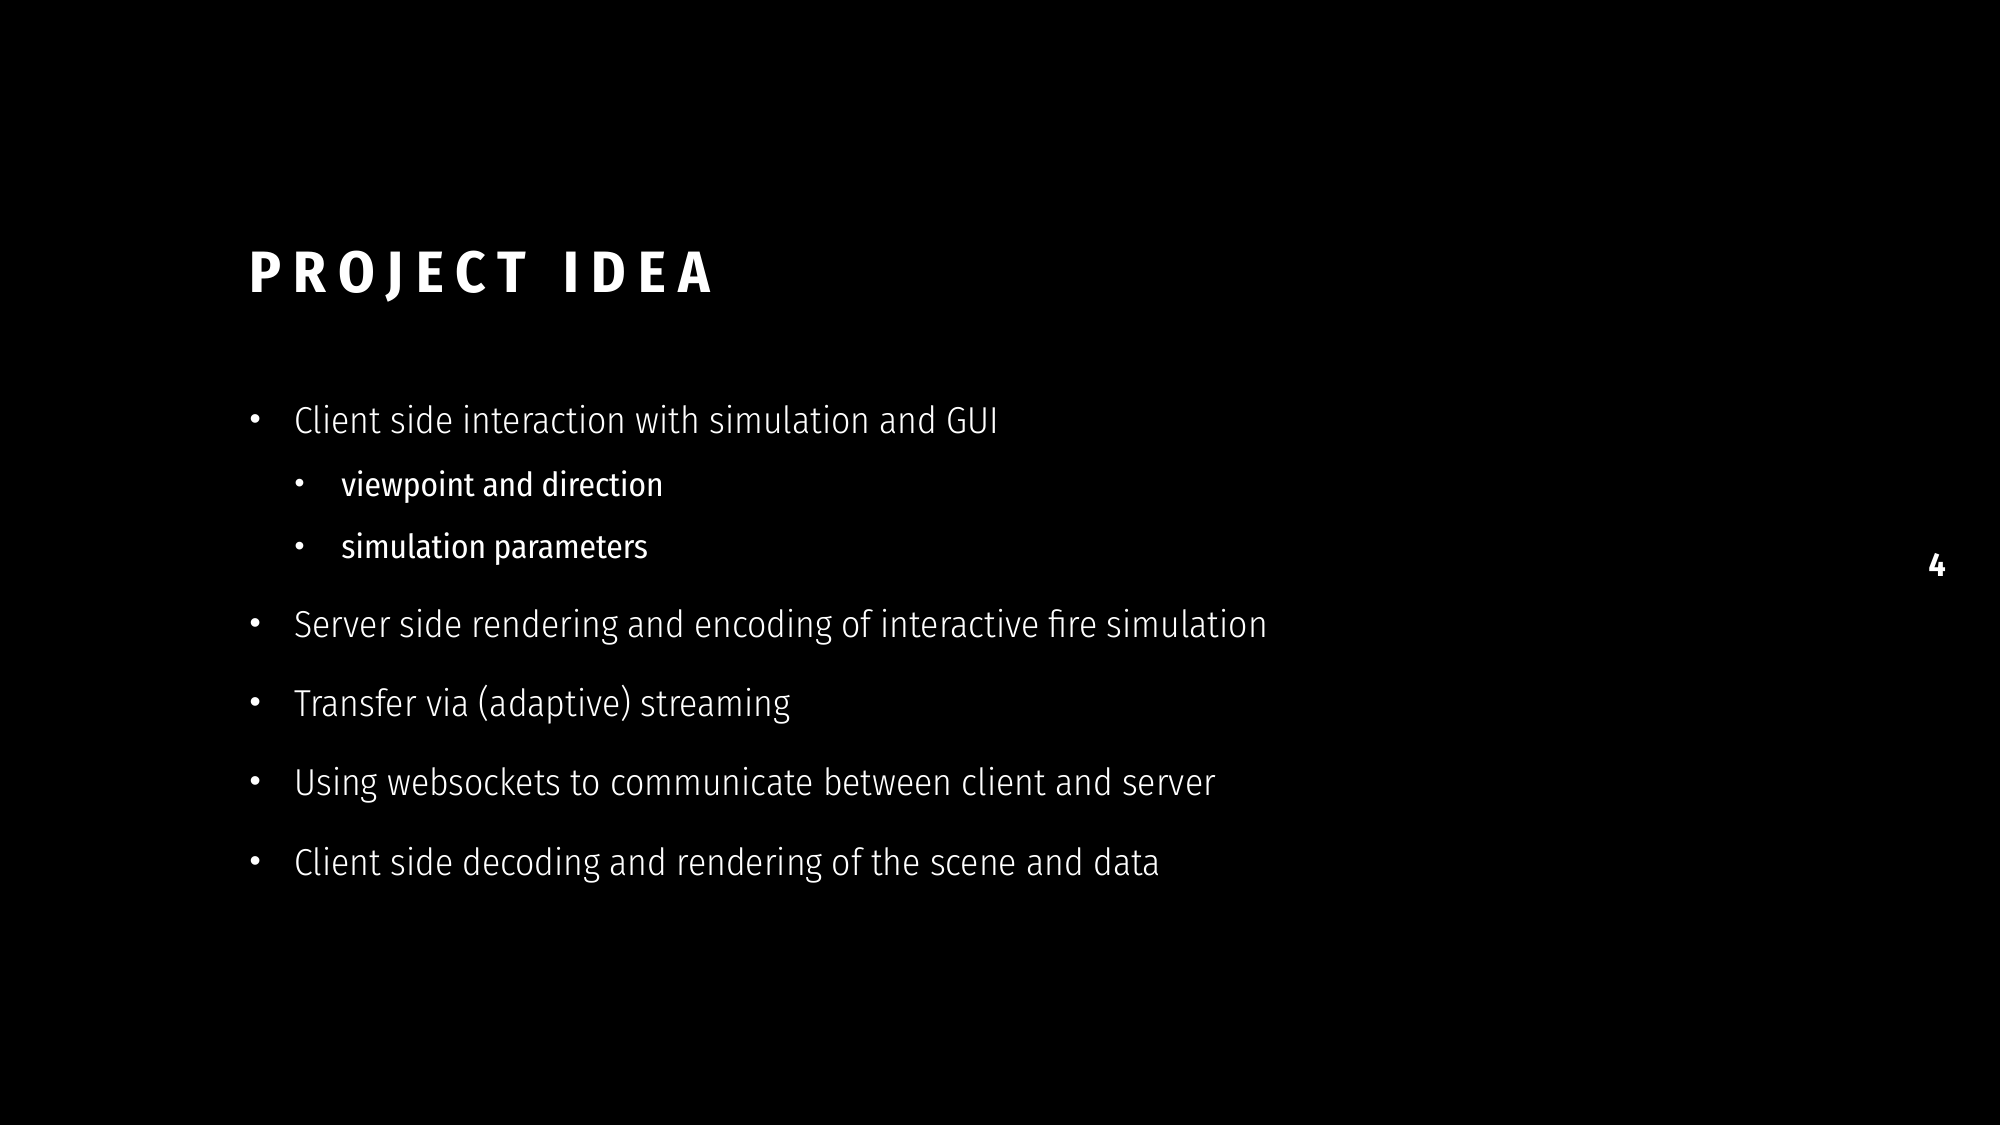

# Project idea
Client side interaction with simulation and GUI
viewpoint and direction
simulation parameters
Server side rendering and encoding of interactive fire simulation
Transfer via (adaptive) streaming
Using websockets to communicate between client and server
Client side decoding and rendering of the scene and data

4